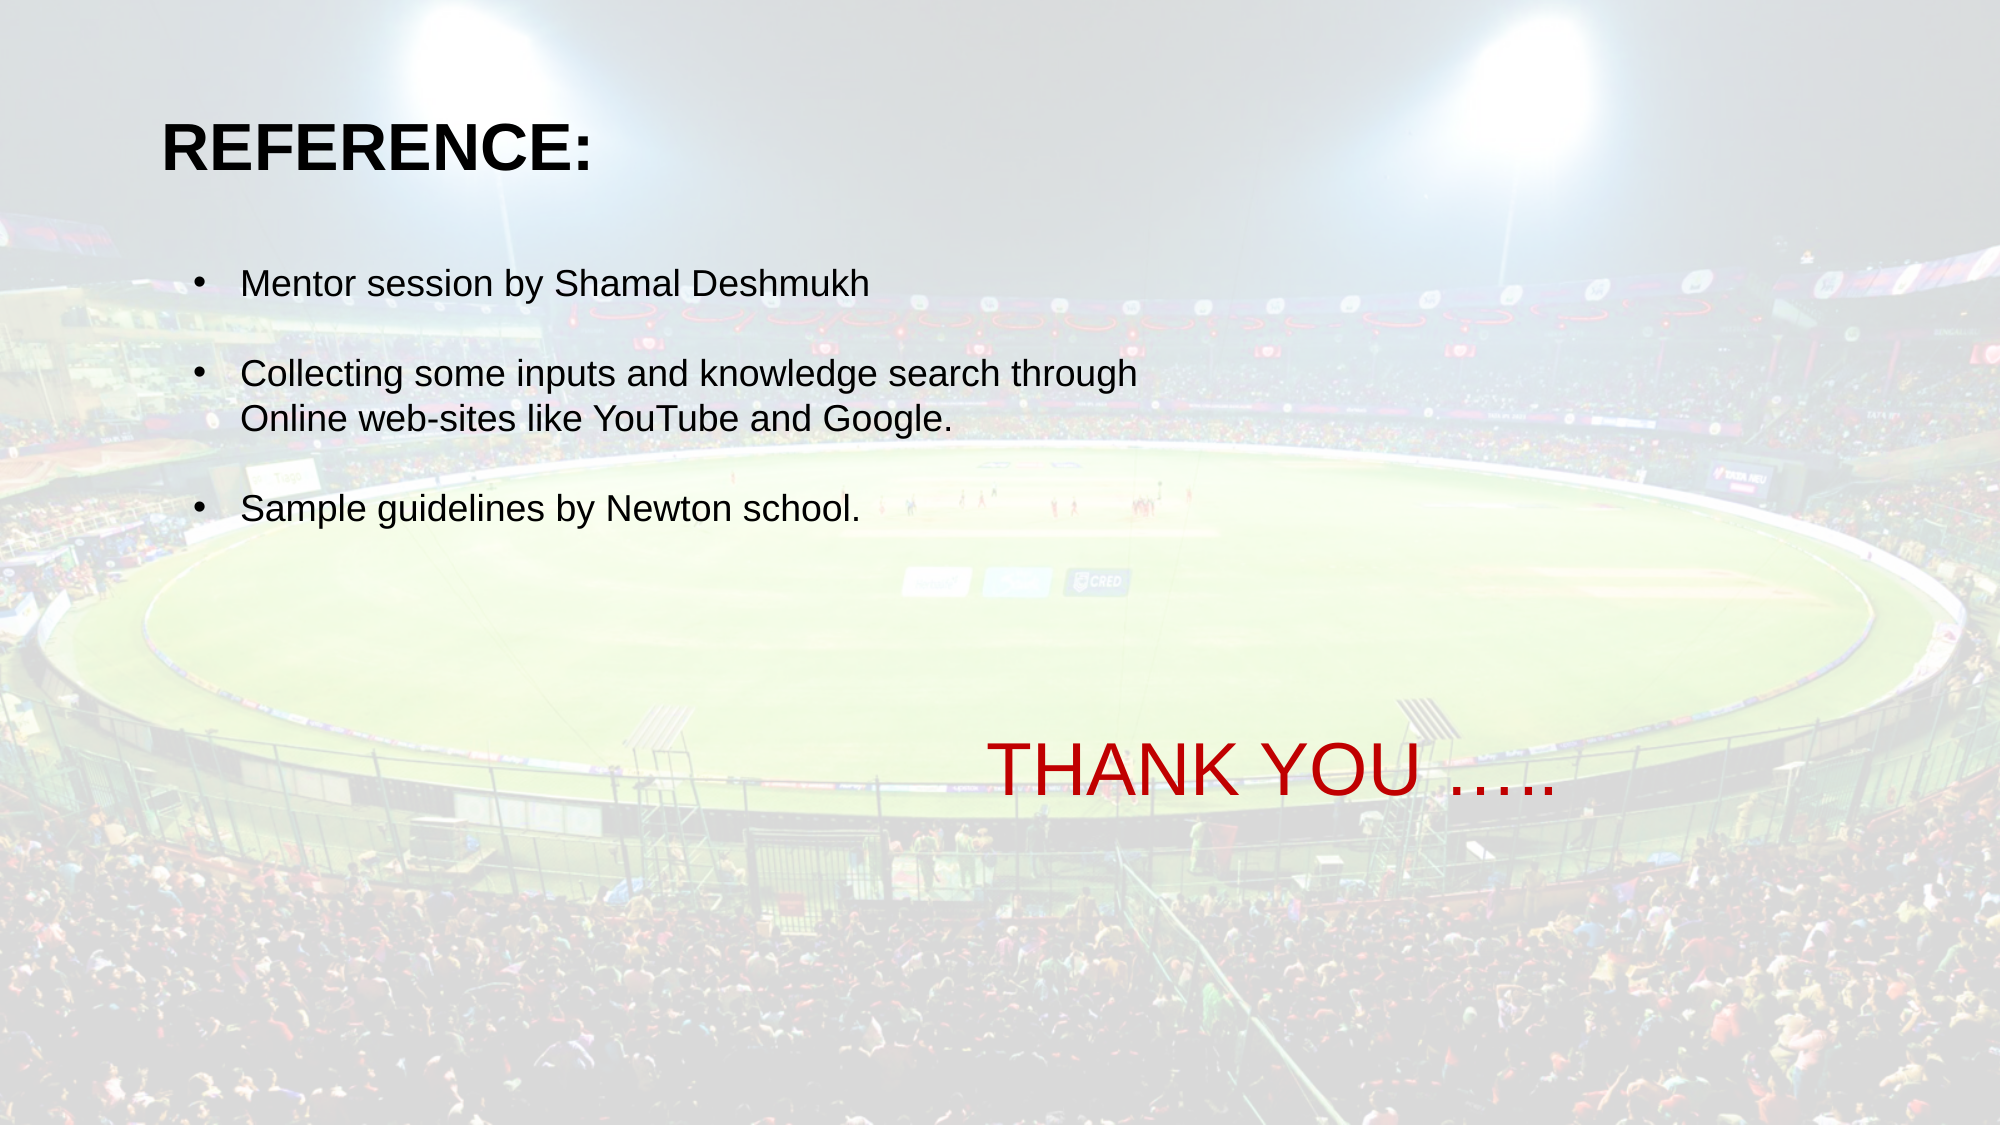

REFERENCE:
Mentor session by Shamal Deshmukh

Collecting some inputs and knowledge search through Online web-sites like YouTube and Google.

Sample guidelines by Newton school.
THANK YOU …..